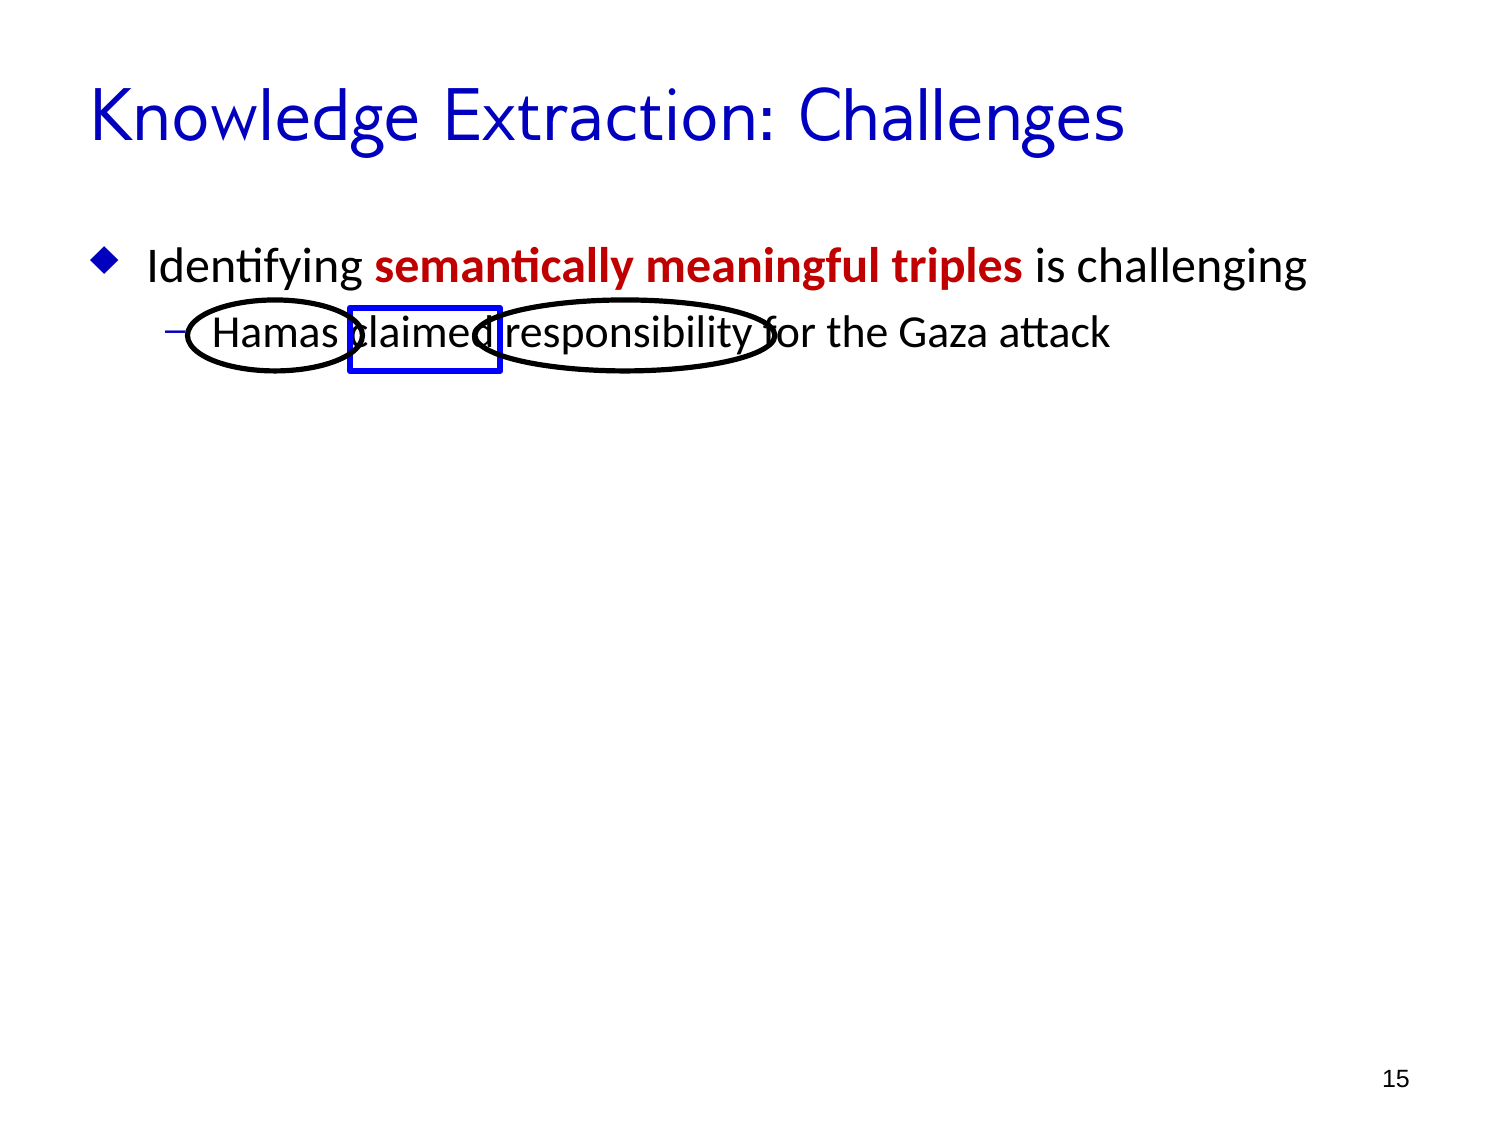

Knowledge Extraction: Challenges
Identifying semantically meaningful triples is challenging
Hamas claimed responsibility for the Gaza attack

15